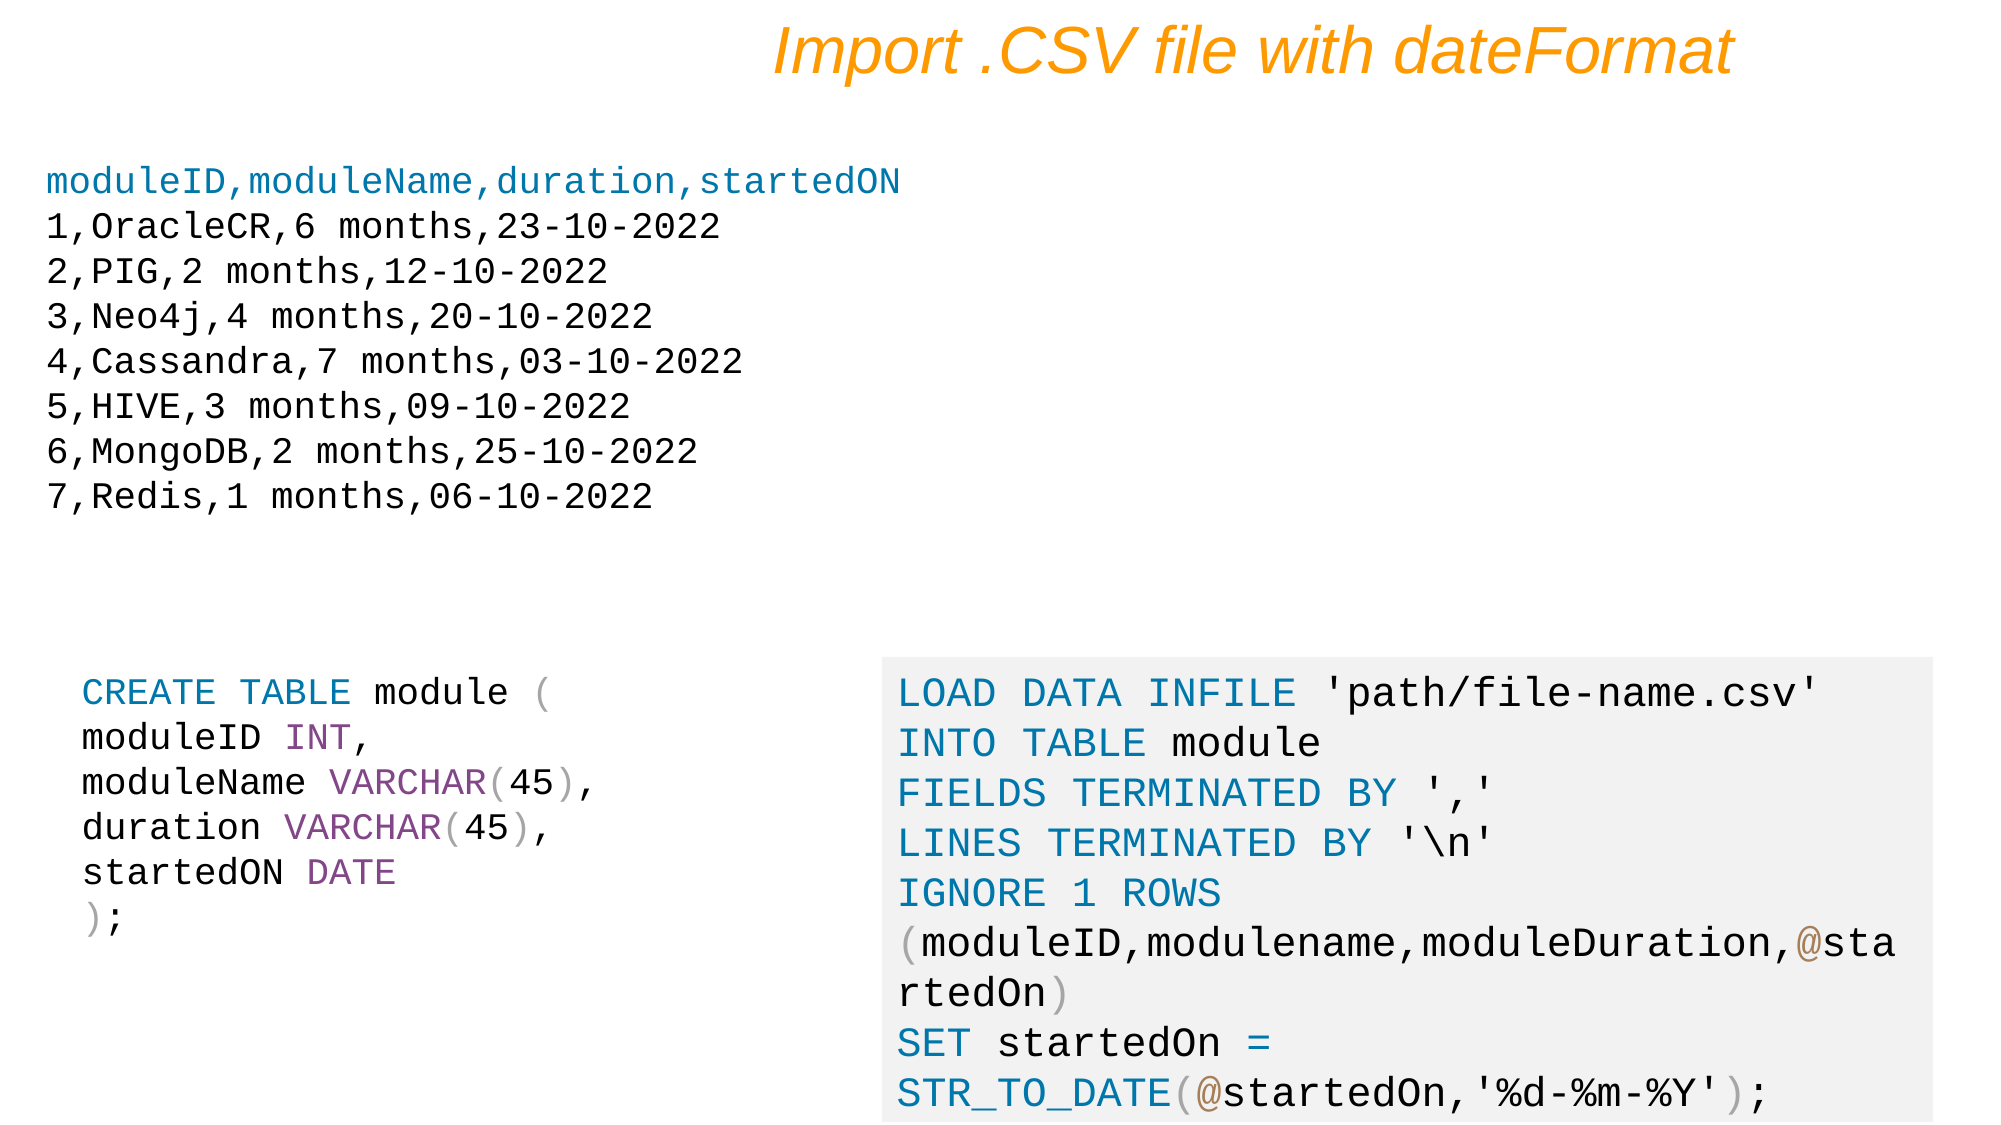

Import .CSV file with dateFormat
moduleID,moduleName,duration,startedON
1,OracleCR,6 months,23-10-2022
2,PIG,2 months,12-10-2022
3,Neo4j,4 months,20-10-2022
4,Cassandra,7 months,03-10-2022
5,HIVE,3 months,09-10-2022
6,MongoDB,2 months,25-10-2022
7,Redis,1 months,06-10-2022
LOAD DATA INFILE 'path/file-name.csv' INTO TABLE module
FIELDS TERMINATED BY ','
LINES TERMINATED BY '\n'
IGNORE 1 ROWS
(moduleID,modulename,moduleDuration,@startedOn)
SET startedOn = STR_TO_DATE(@startedOn,'%d-%m-%Y');
CREATE TABLE module (
moduleID INT,
moduleName VARCHAR(45),
duration VARCHAR(45),
startedON DATE
);